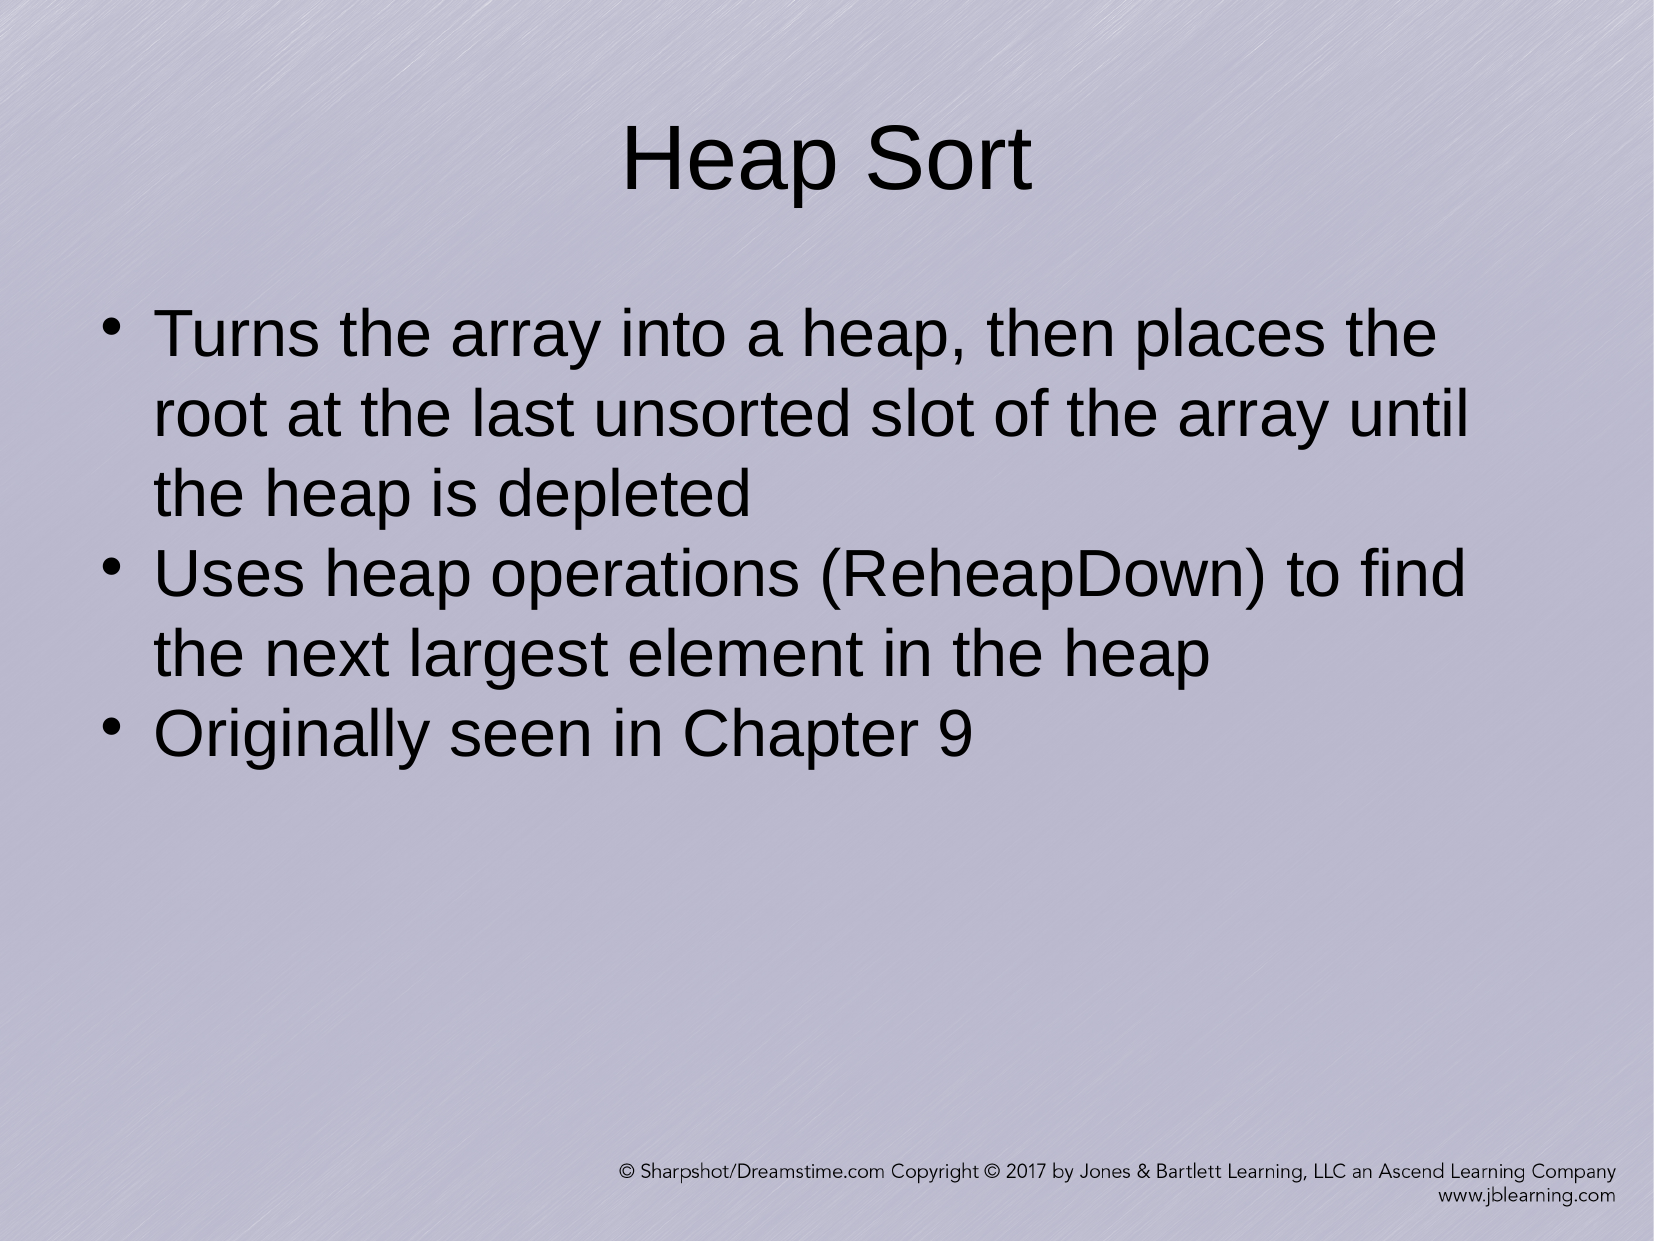

Heap Sort
Turns the array into a heap, then places the root at the last unsorted slot of the array until the heap is depleted
Uses heap operations (ReheapDown) to find the next largest element in the heap
Originally seen in Chapter 9